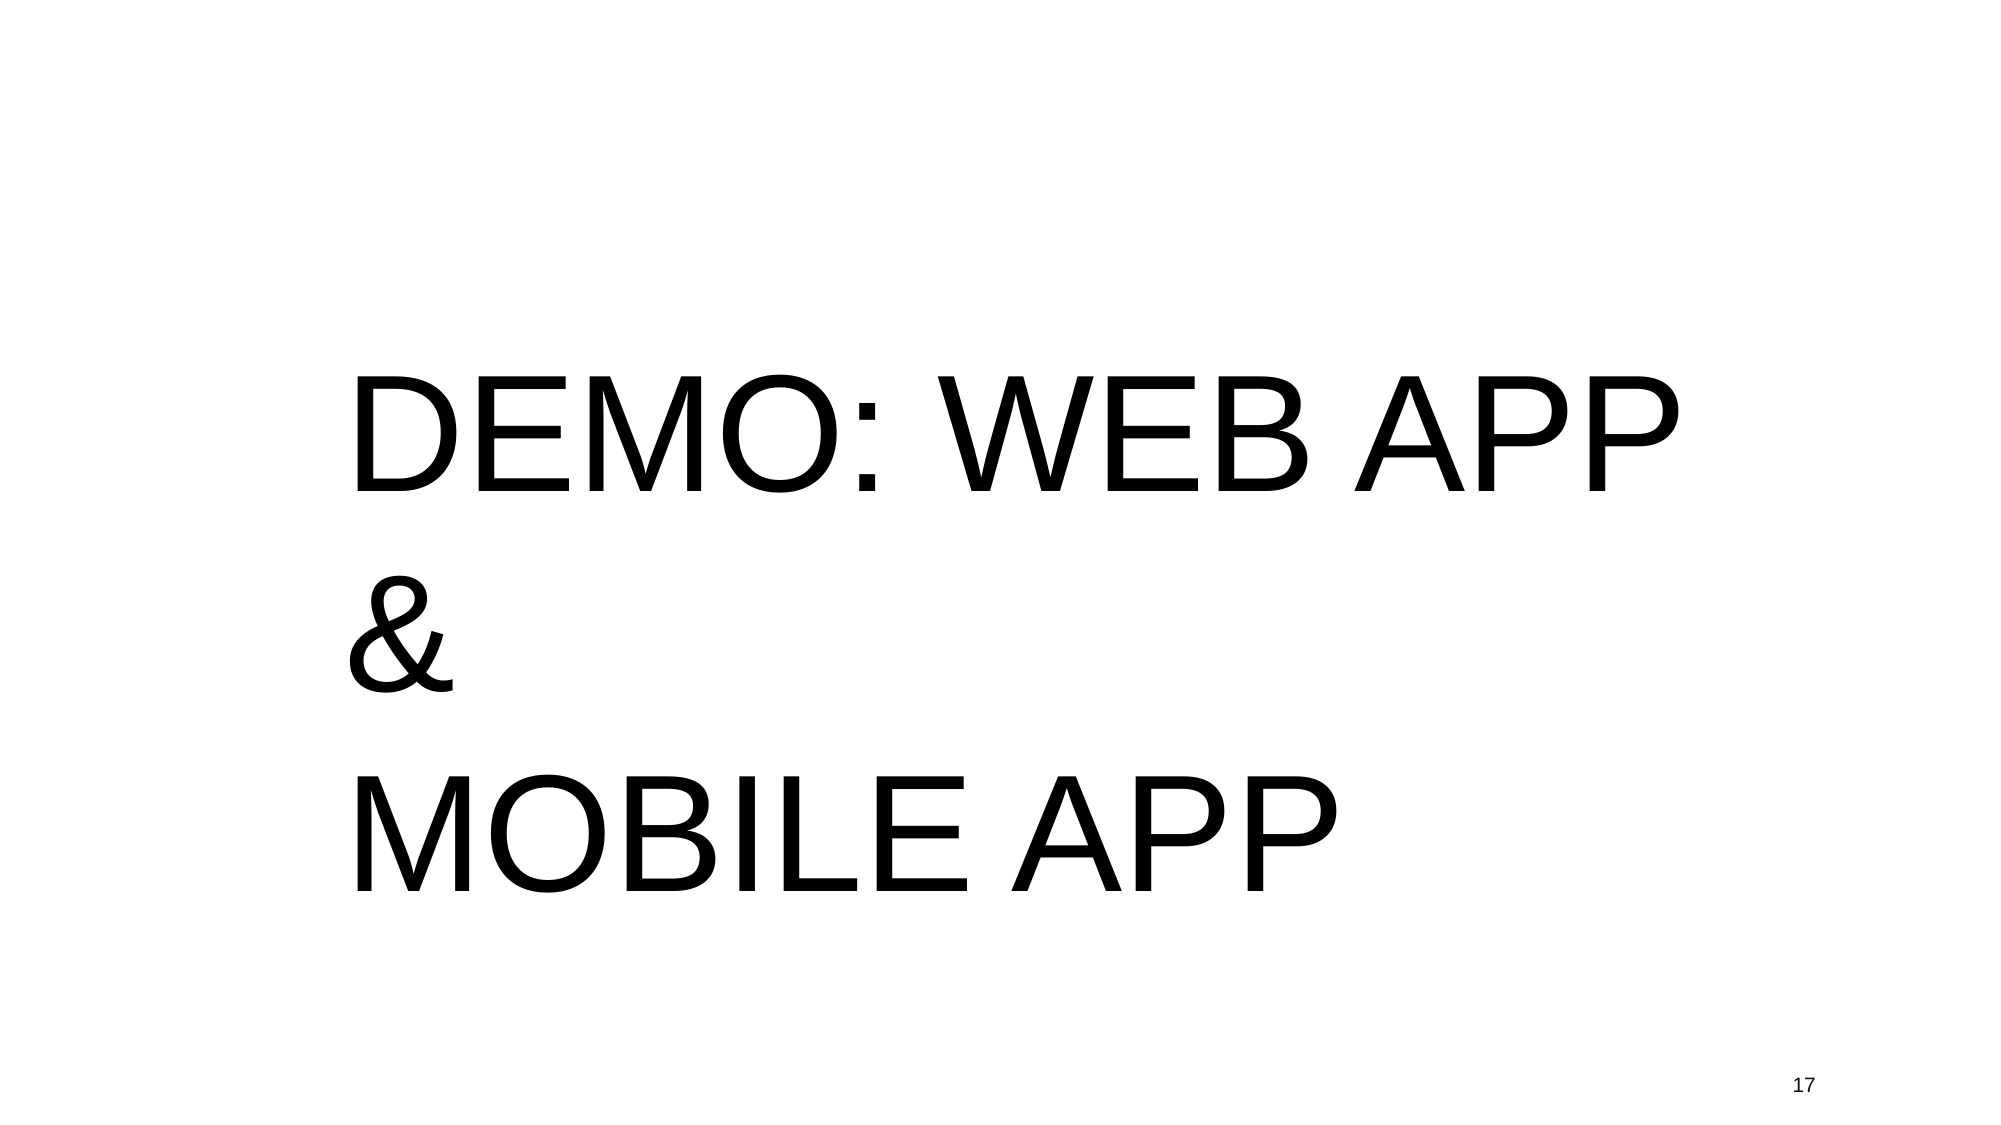

DEMO: WEB APP & 							MOBILE APP
17